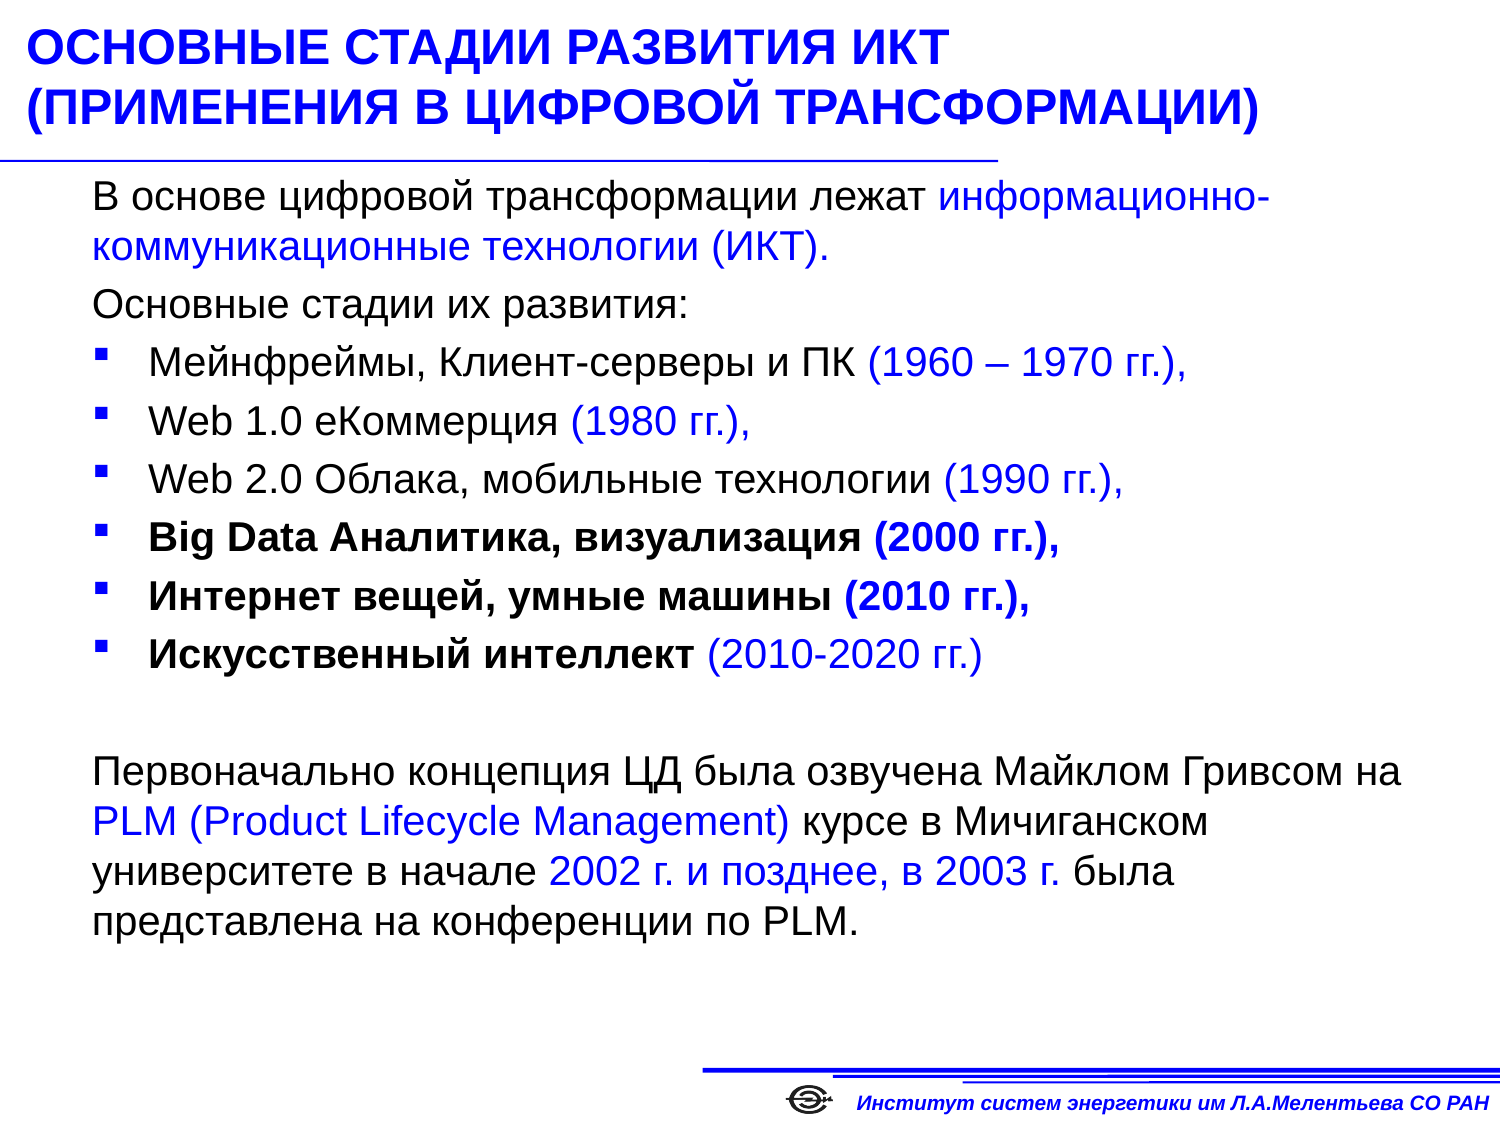

# ОСНОВНЫЕ СТАДИИ РАЗВИТИЯ ИКТ (ПРИМЕНЕНИЯ В ЦИФРОВОЙ ТРАНСФОРМАЦИИ)
В основе цифровой трансформации лежат информационно-коммуникационные технологии (ИКТ).
Основные стадии их развития:
Мейнфреймы, Клиент-серверы и ПК (1960 – 1970 гг.),
Web 1.0 еКоммерция (1980 гг.),
Web 2.0 Облака, мобильные технологии (1990 гг.),
Big Data Аналитика, визуализация (2000 гг.),
Интернет вещей, умные машины (2010 гг.),
Искусственный интеллект (2010-2020 гг.)

Первоначально концепция ЦД была озвучена Майклом Гривсом на PLM (Product Lifecycle Management) курсе в Мичиганском университете в начале 2002 г. и позднее, в 2003 г. была представлена на конференции по PLM.